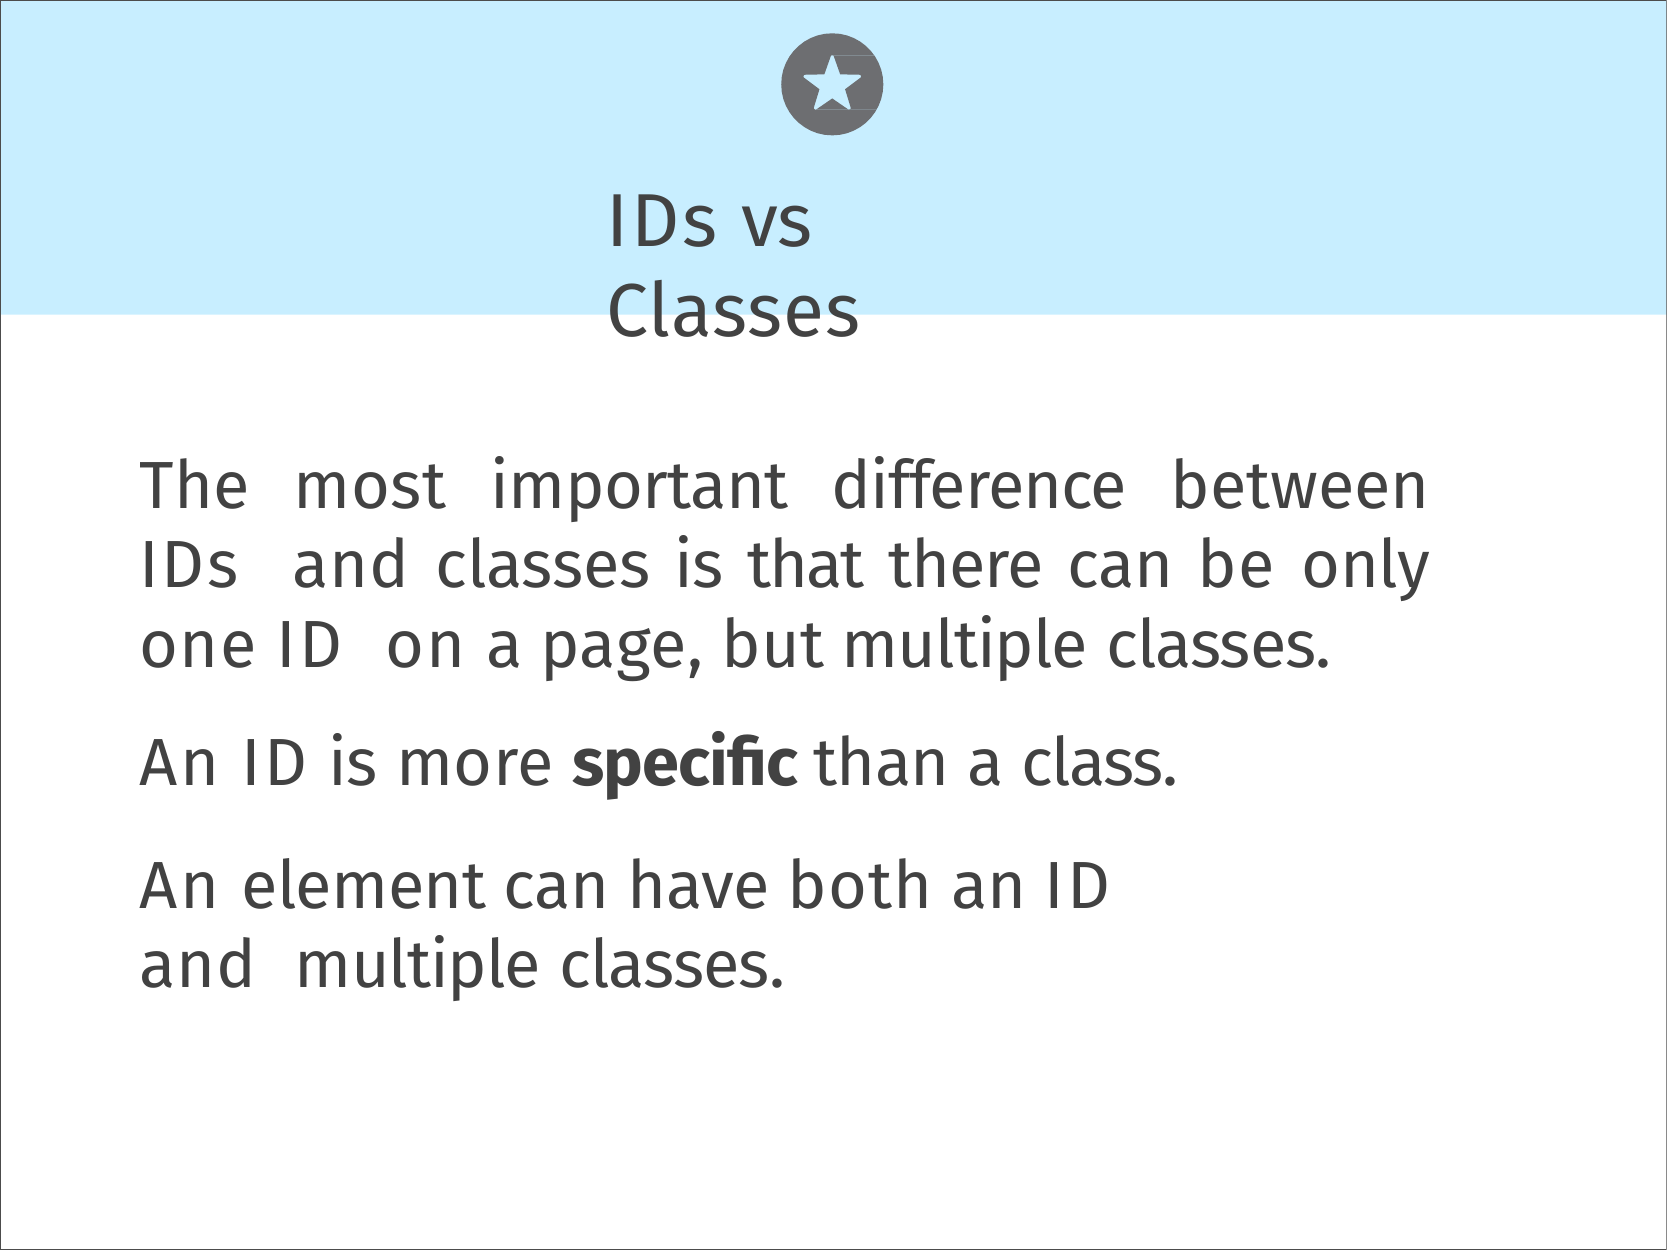

# IDs vs Classes
The most important difference between IDs  and classes is that there can be only one ID  on a page, but multiple classes.
An ID is more specific than a class.
An element can have both an ID and  multiple classes.